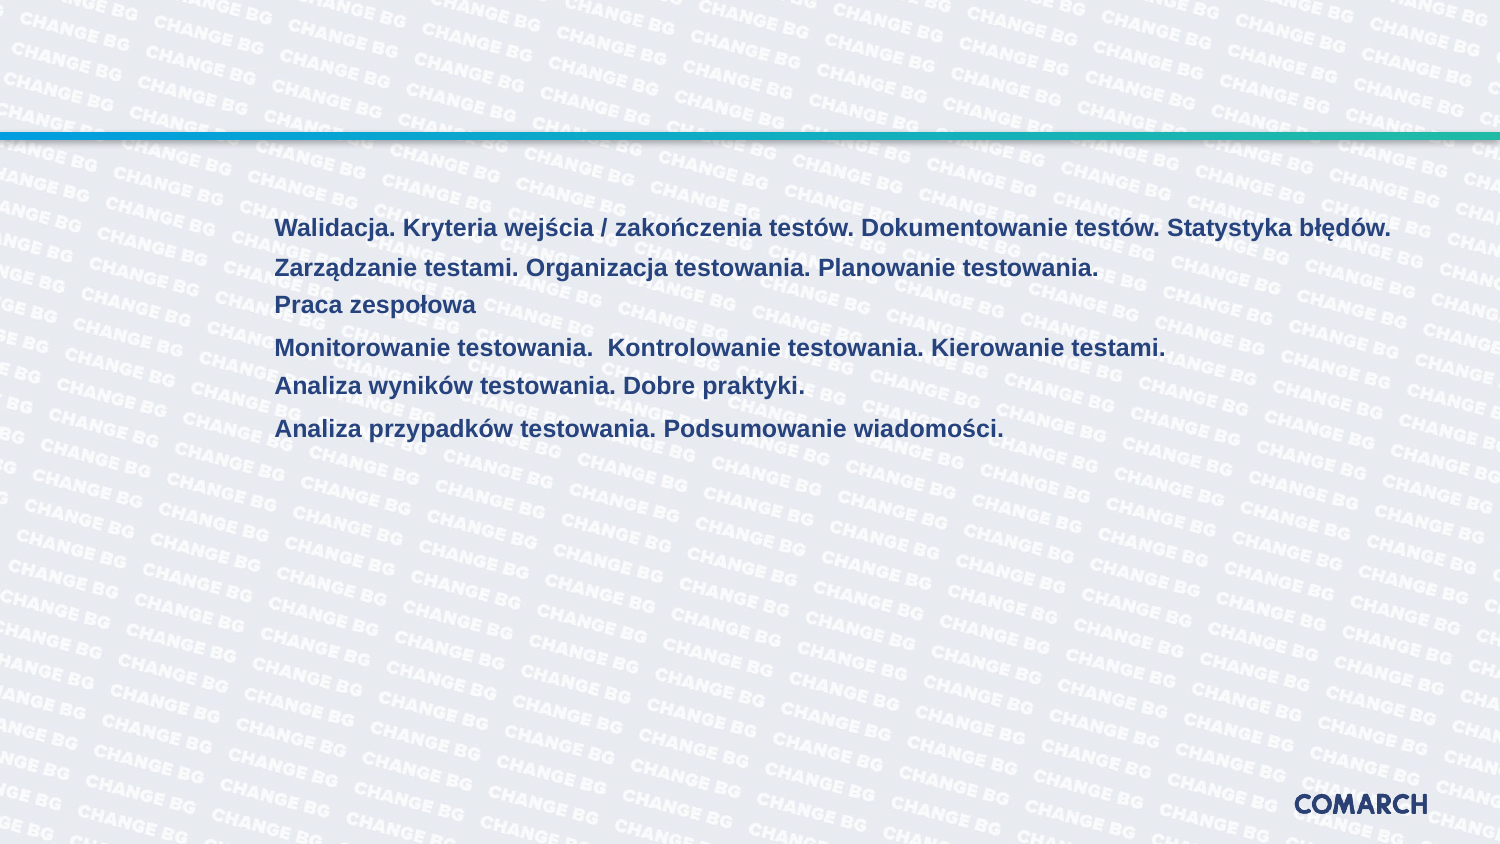

#

Walidacja. Kryteria wejścia / zakończenia testów. Dokumentowanie testów. Statystyka błędów.
Zarządzanie testami. Organizacja testowania. Planowanie testowania.
Praca zespołowa

Monitorowanie testowania.  Kontrolowanie testowania. Kierowanie testami.
Analiza wyników testowania. Dobre praktyki.

Analiza przypadków testowania. Podsumowanie wiadomości.